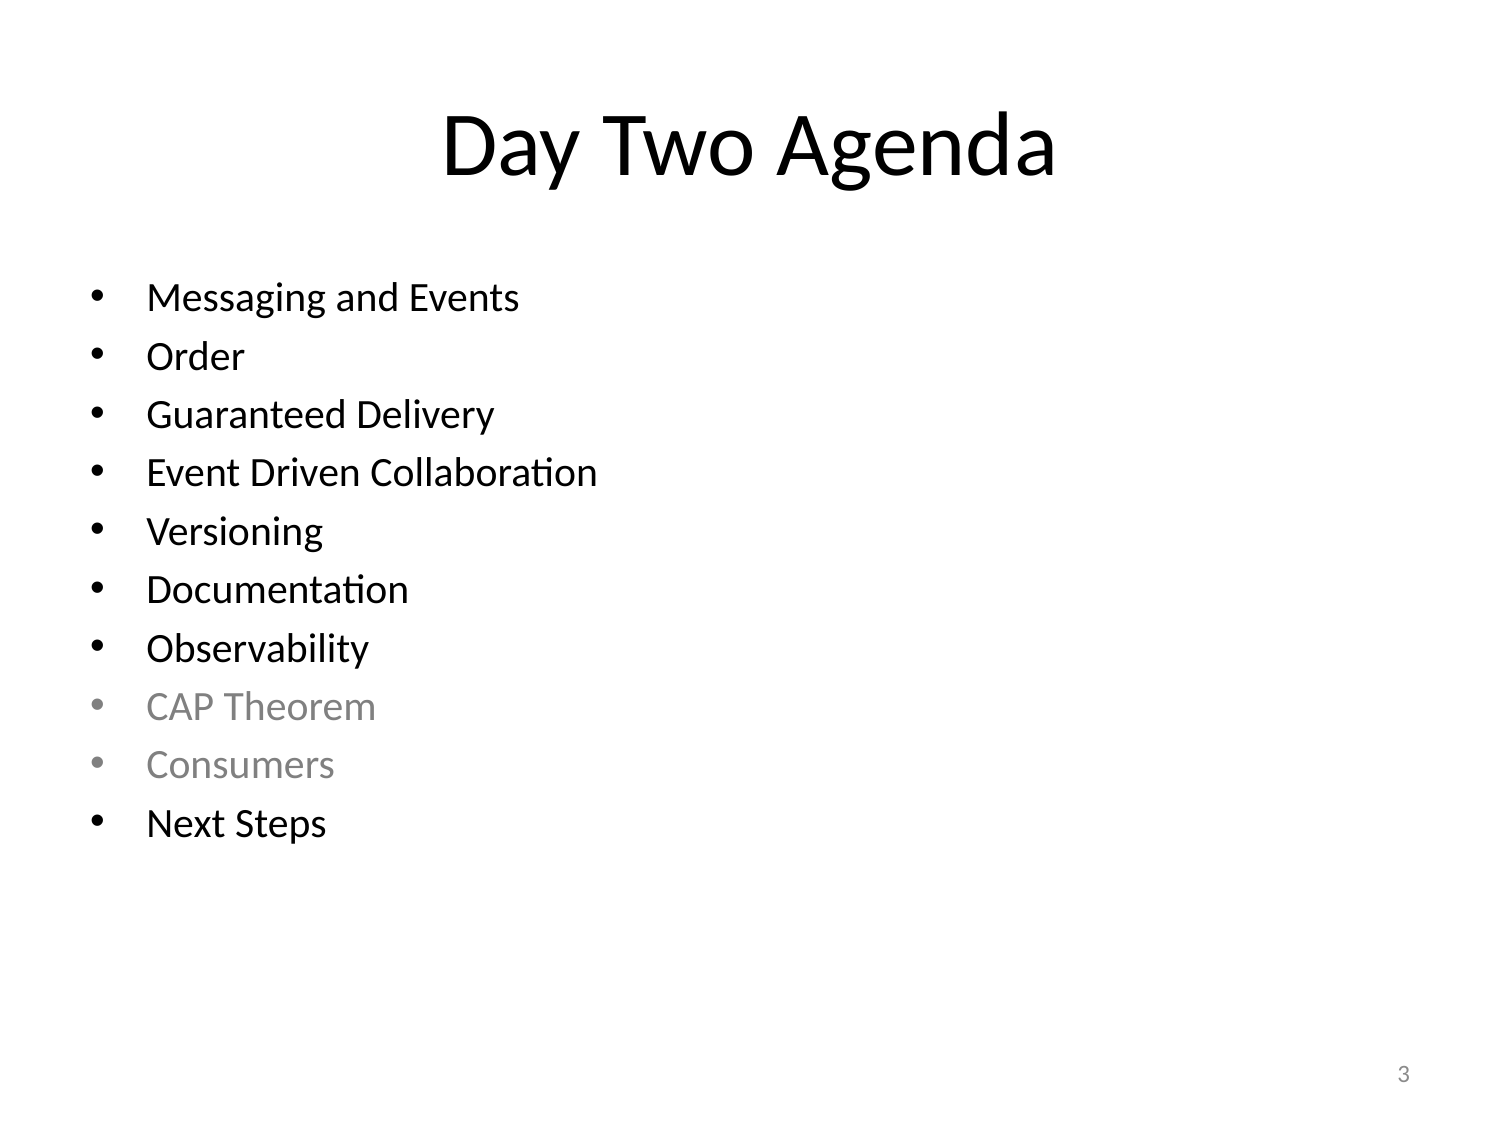

# Day Two Agenda
Messaging and Events
Order
Guaranteed Delivery
Event Driven Collaboration
Versioning
Documentation
Observability
CAP Theorem
Consumers
Next Steps
3